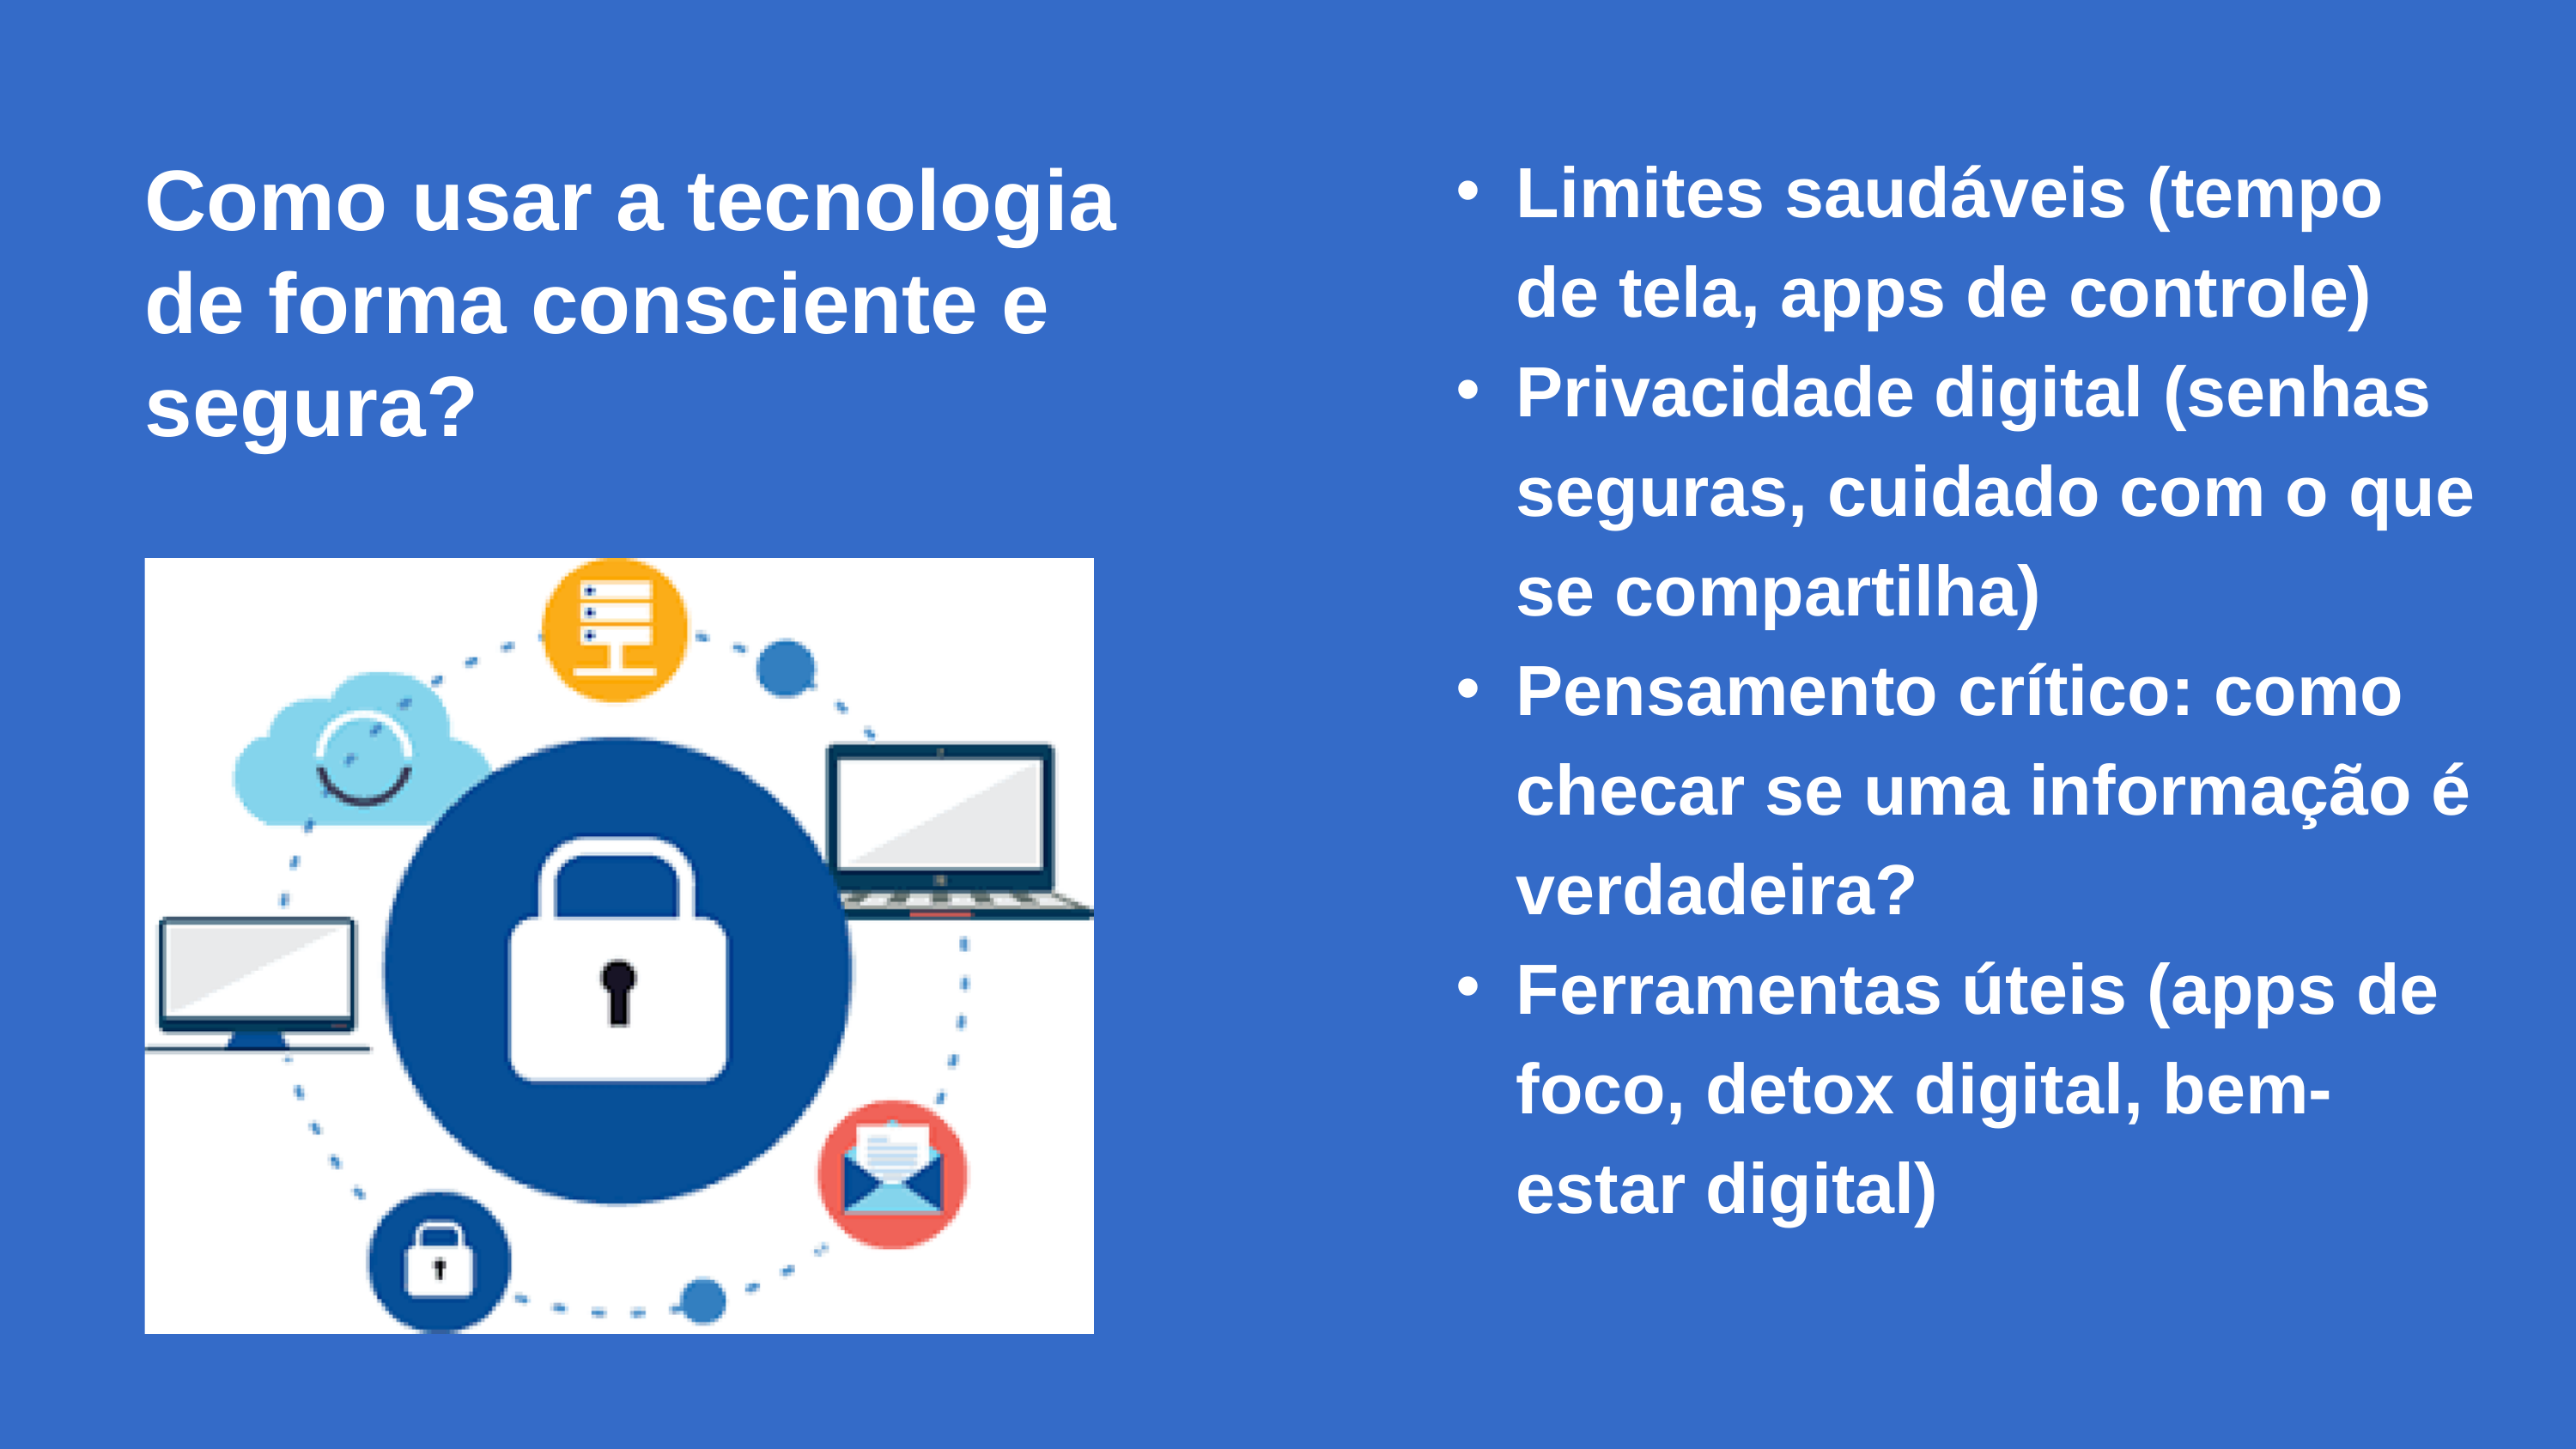

Limites saudáveis (tempo de tela, apps de controle)
Privacidade digital (senhas seguras, cuidado com o que se compartilha)
Pensamento crítico: como checar se uma informação é verdadeira?
Ferramentas úteis (apps de foco, detox digital, bem-estar digital)
Como usar a tecnologia de forma consciente e segura?